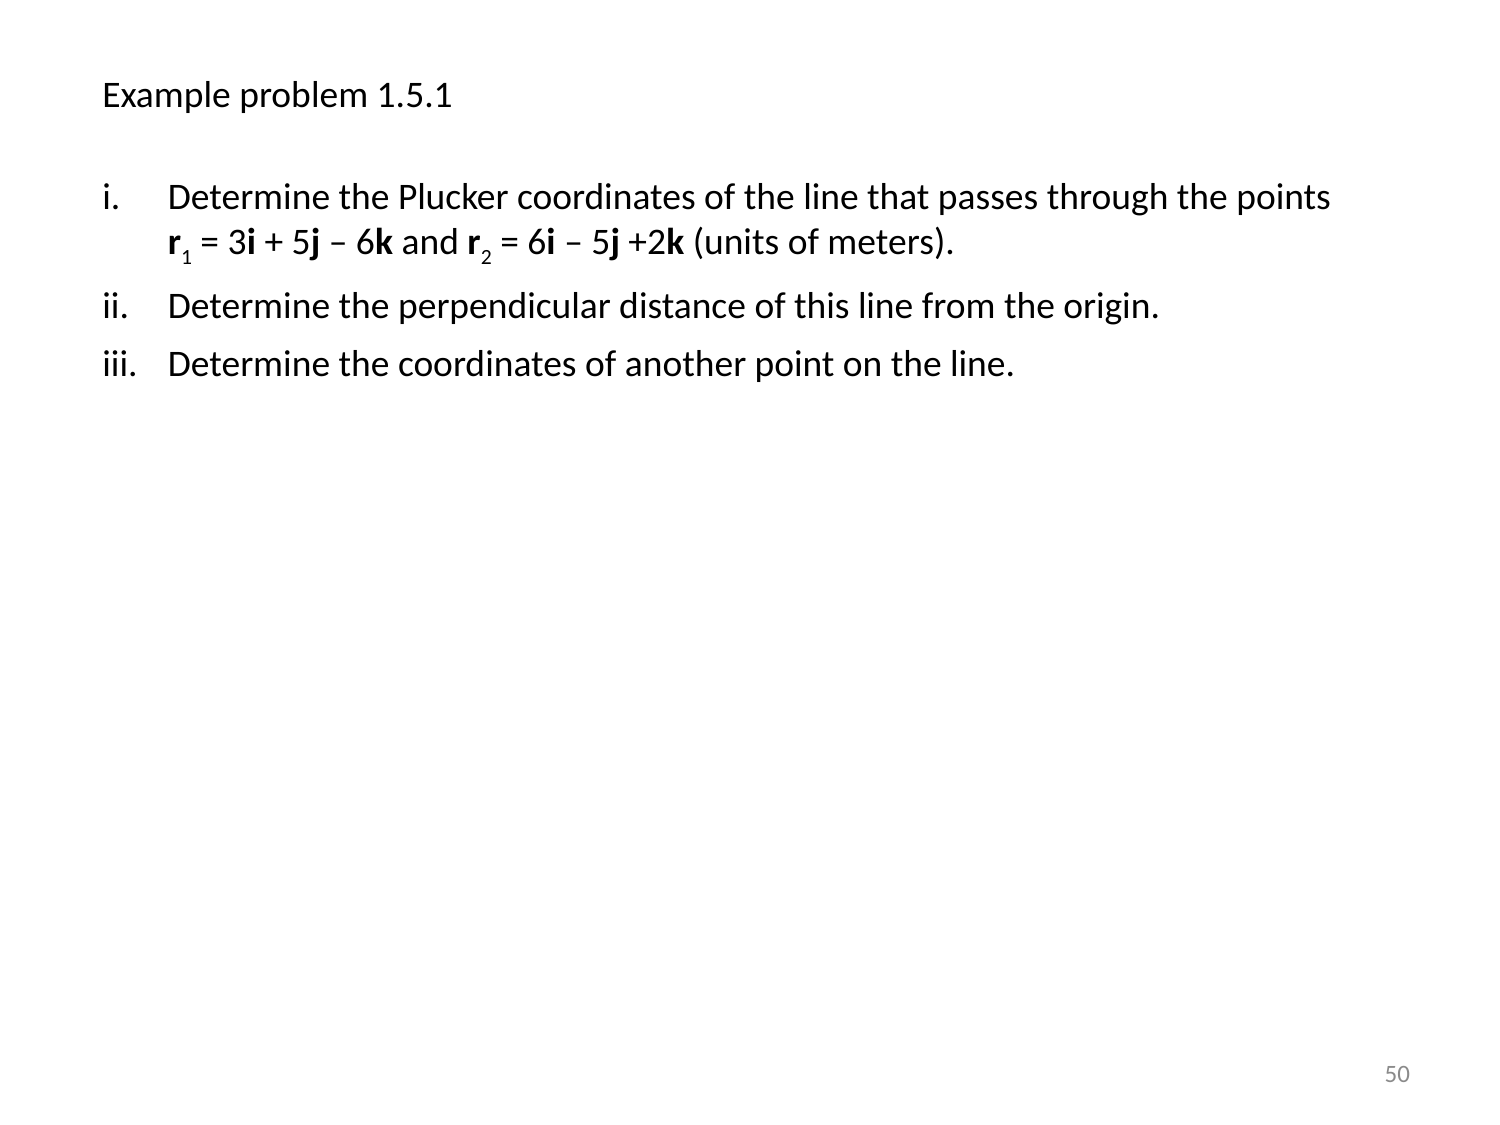

Example problem 1.5.1

Determine the Plucker coordinates of the line that passes through the points r1 = 3i + 5j – 6k and r2 = 6i – 5j +2k (units of meters).
Determine the perpendicular distance of this line from the origin.
Determine the coordinates of another point on the line.
50